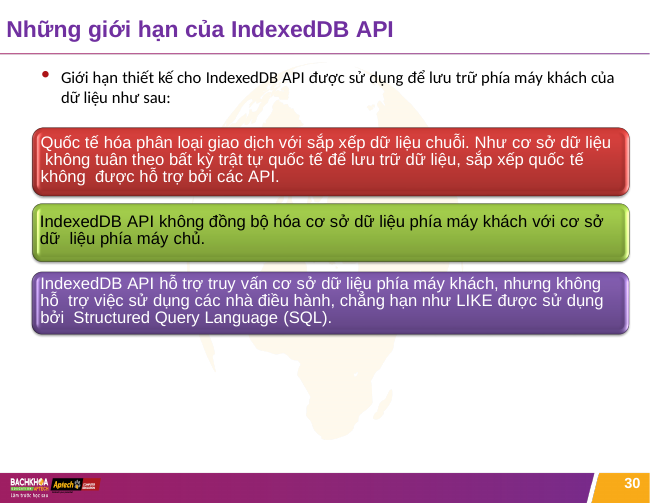

# Những giới hạn của IndexedDB API
Giới hạn thiết kế cho IndexedDB API được sử dụng để lưu trữ phía máy khách của
dữ liệu như sau:

Quốc tế hóa phân loại giao dịch với sắp xếp dữ liệu chuỗi. Như cơ sở dữ liệu  không tuân theo bất kỳ trật tự quốc tế để lưu trữ dữ liệu, sắp xếp quốc tế không  được hỗ trợ bởi các API.

IndexedDB API không đồng bộ hóa cơ sở dữ liệu phía máy khách với cơ sở dữ  liệu phía máy chủ.

IndexedDB API hỗ trợ truy vấn cơ sở dữ liệu phía máy khách, nhưng không hỗ  trợ việc sử dụng các nhà điều hành, chẳng hạn như LIKE được sử dụng bởi  Structured Query Language (SQL).

30